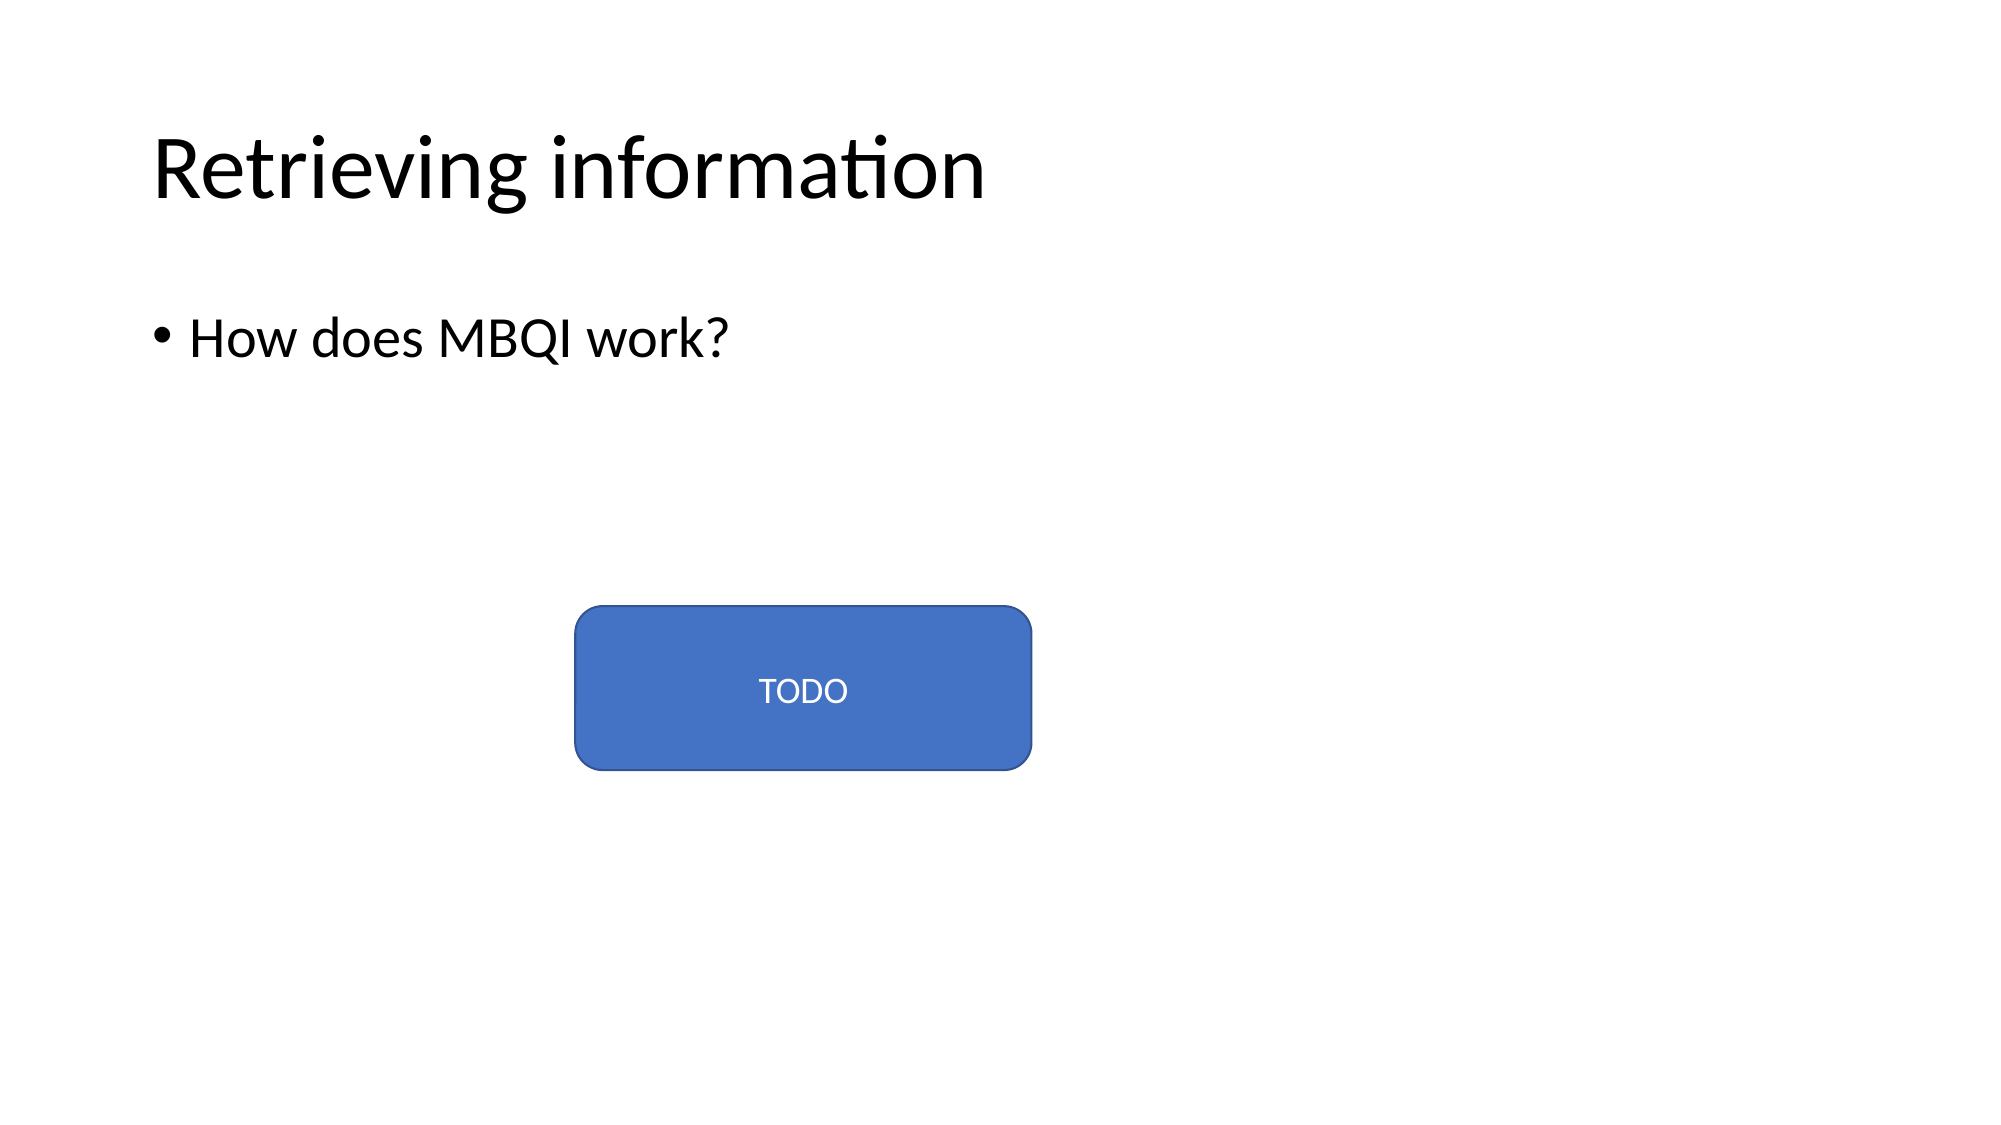

# Retrieving information
How does MBQI work?
TODO